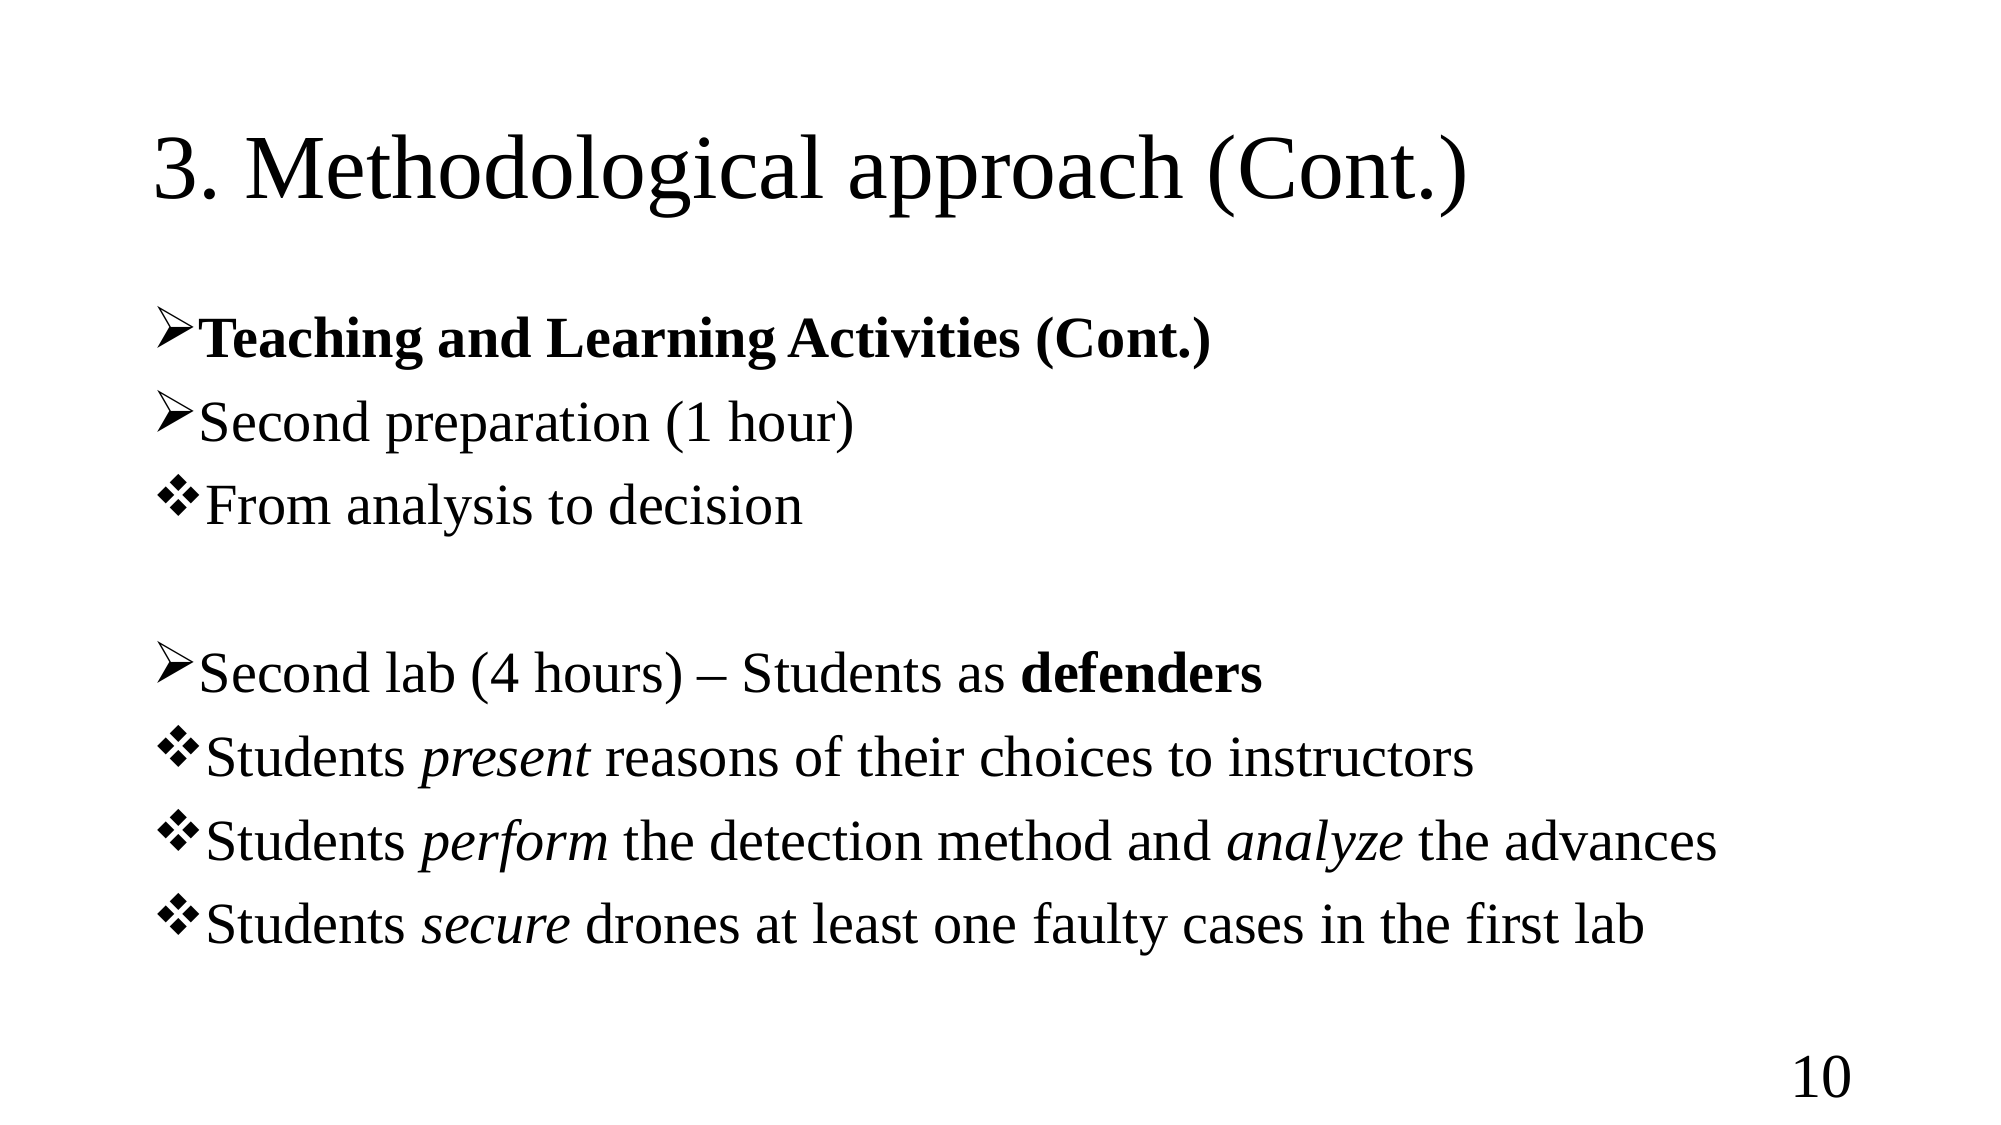

# 3. Methodological approach (Cont.)
Teaching and Learning Activities (Cont.)
Second preparation (1 hour)
From analysis to decision

Second lab (4 hours) – Students as defenders
Students present reasons of their choices to instructors
Students perform the detection method and analyze the advances
Students secure drones at least one faulty cases in the first lab
10